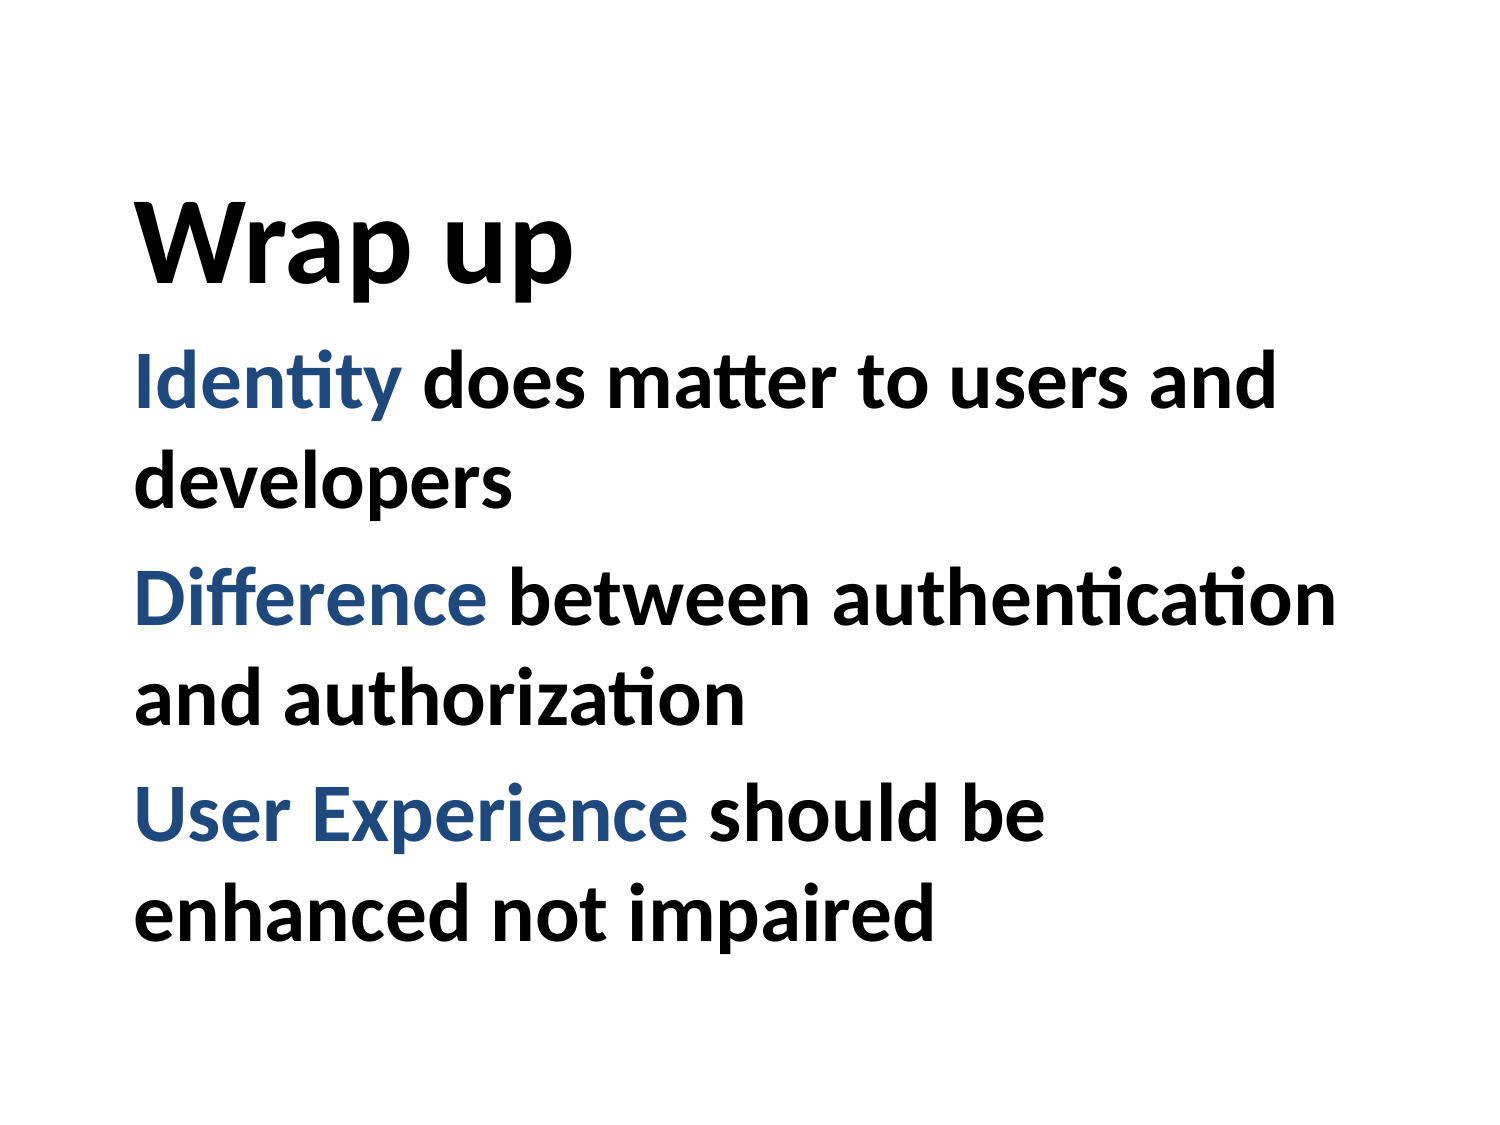

Wrap up
Identity does matter to users and developers
Difference between authentication and authorization
User Experience should be enhanced not impaired